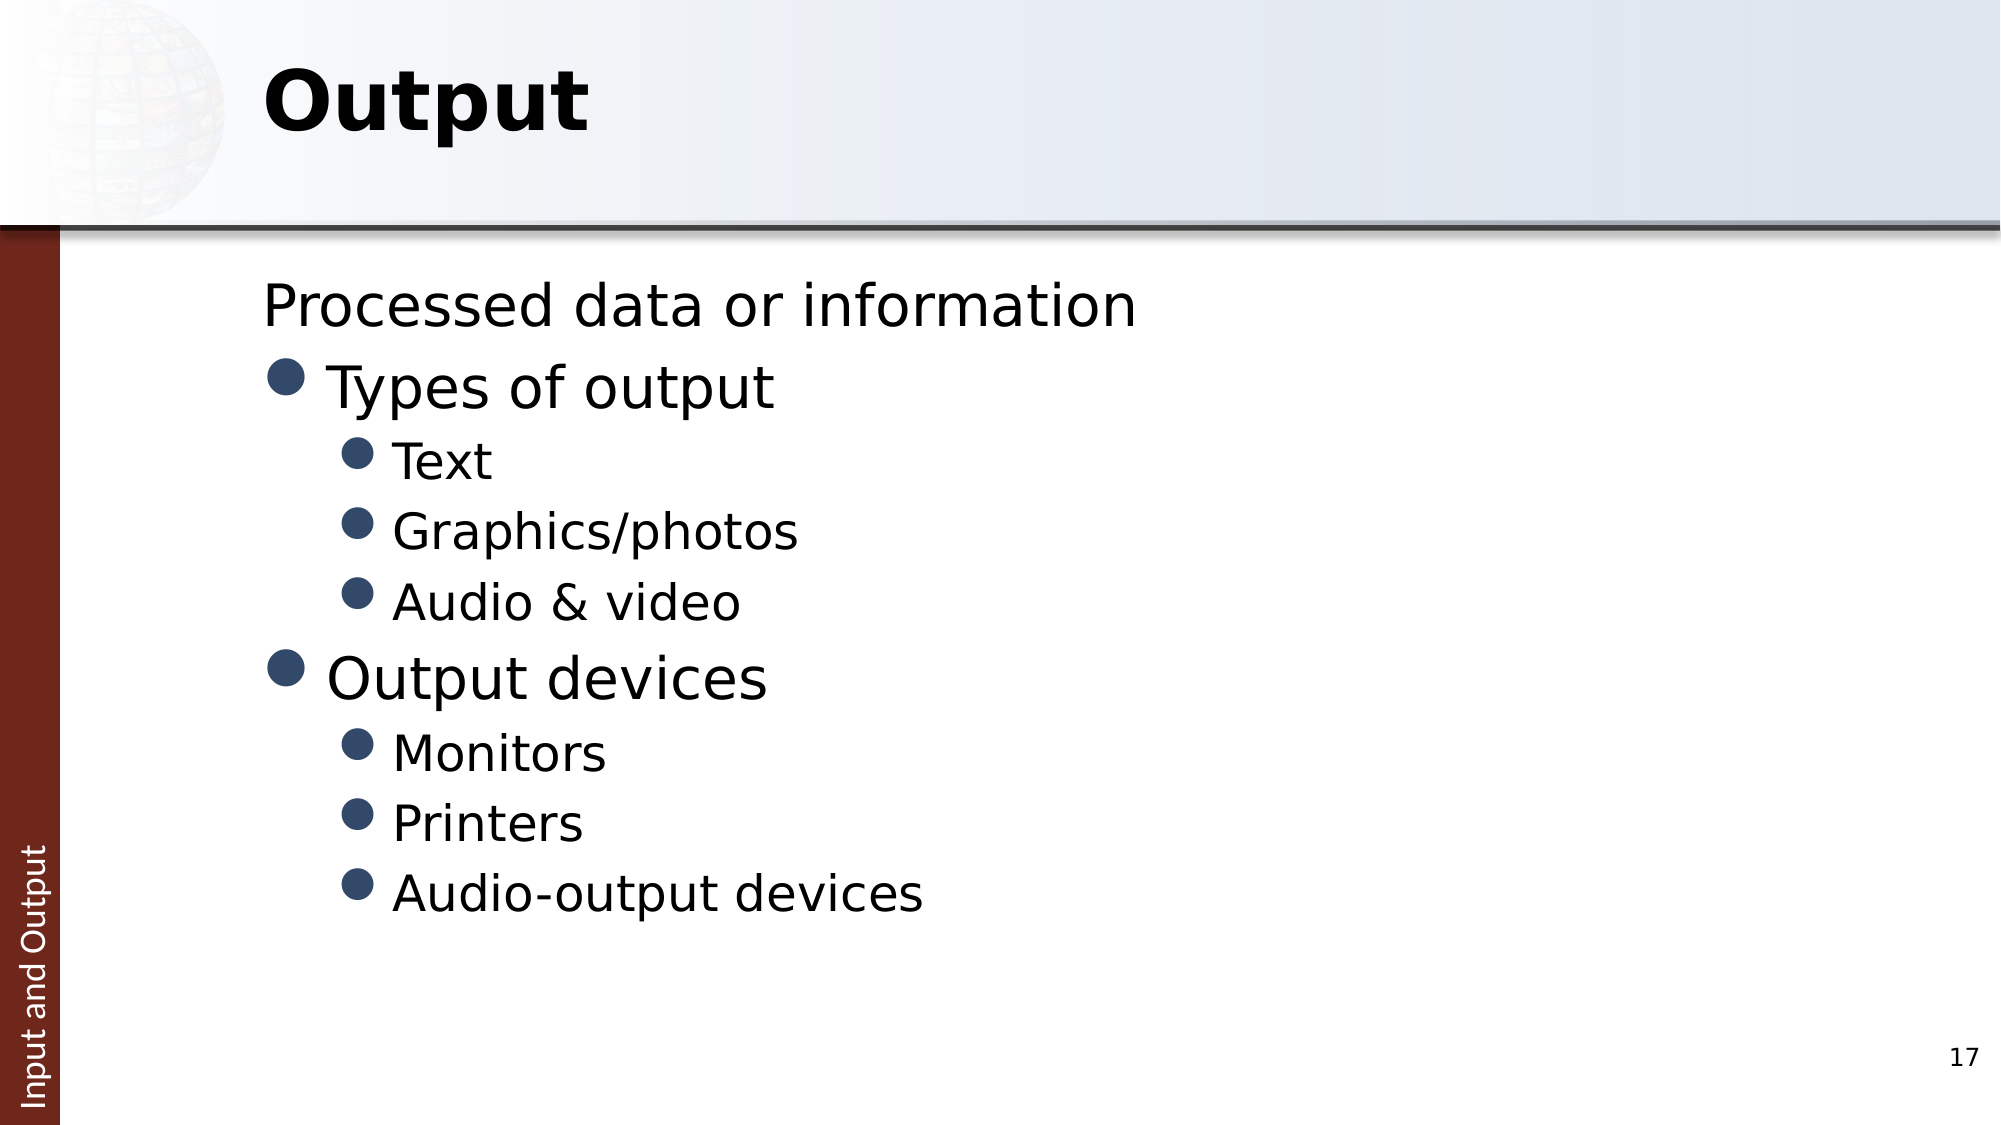

# Output
Processed data or information
Types of output
Text
Graphics/photos
Audio & video
Output devices
Monitors
Printers
Audio-output devices

17